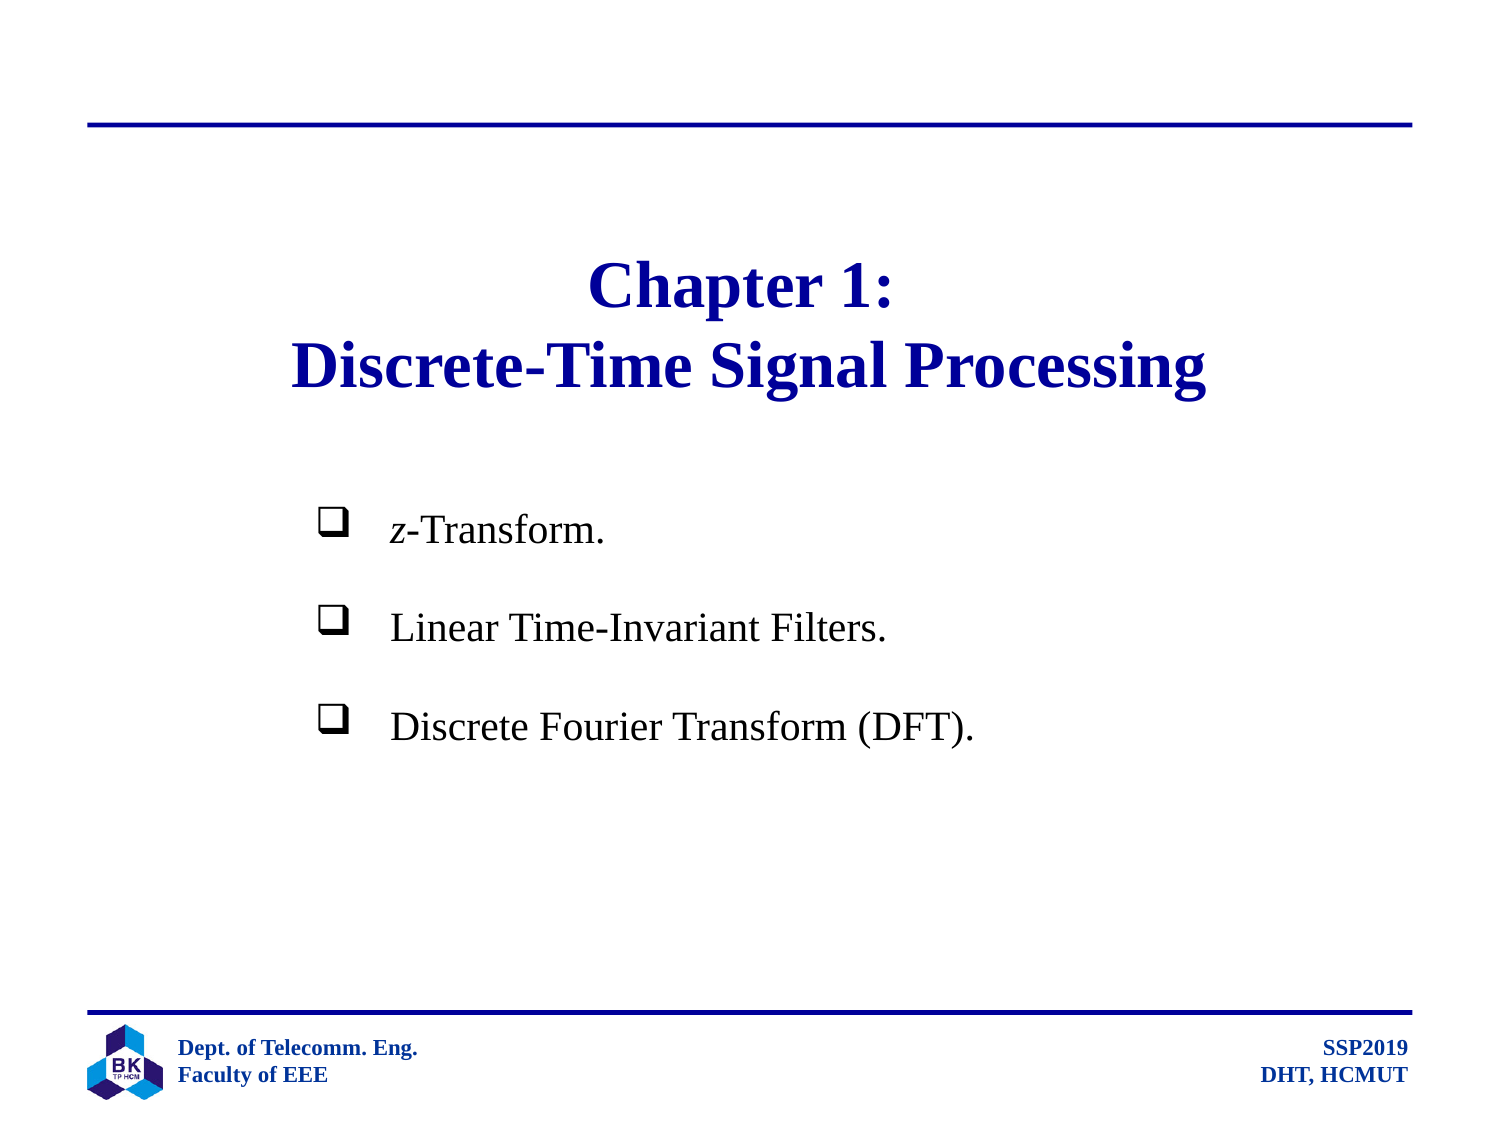

# Chapter 1: Discrete-Time Signal Processing
z-Transform.

Linear Time-Invariant Filters.

Discrete Fourier Transform (DFT).